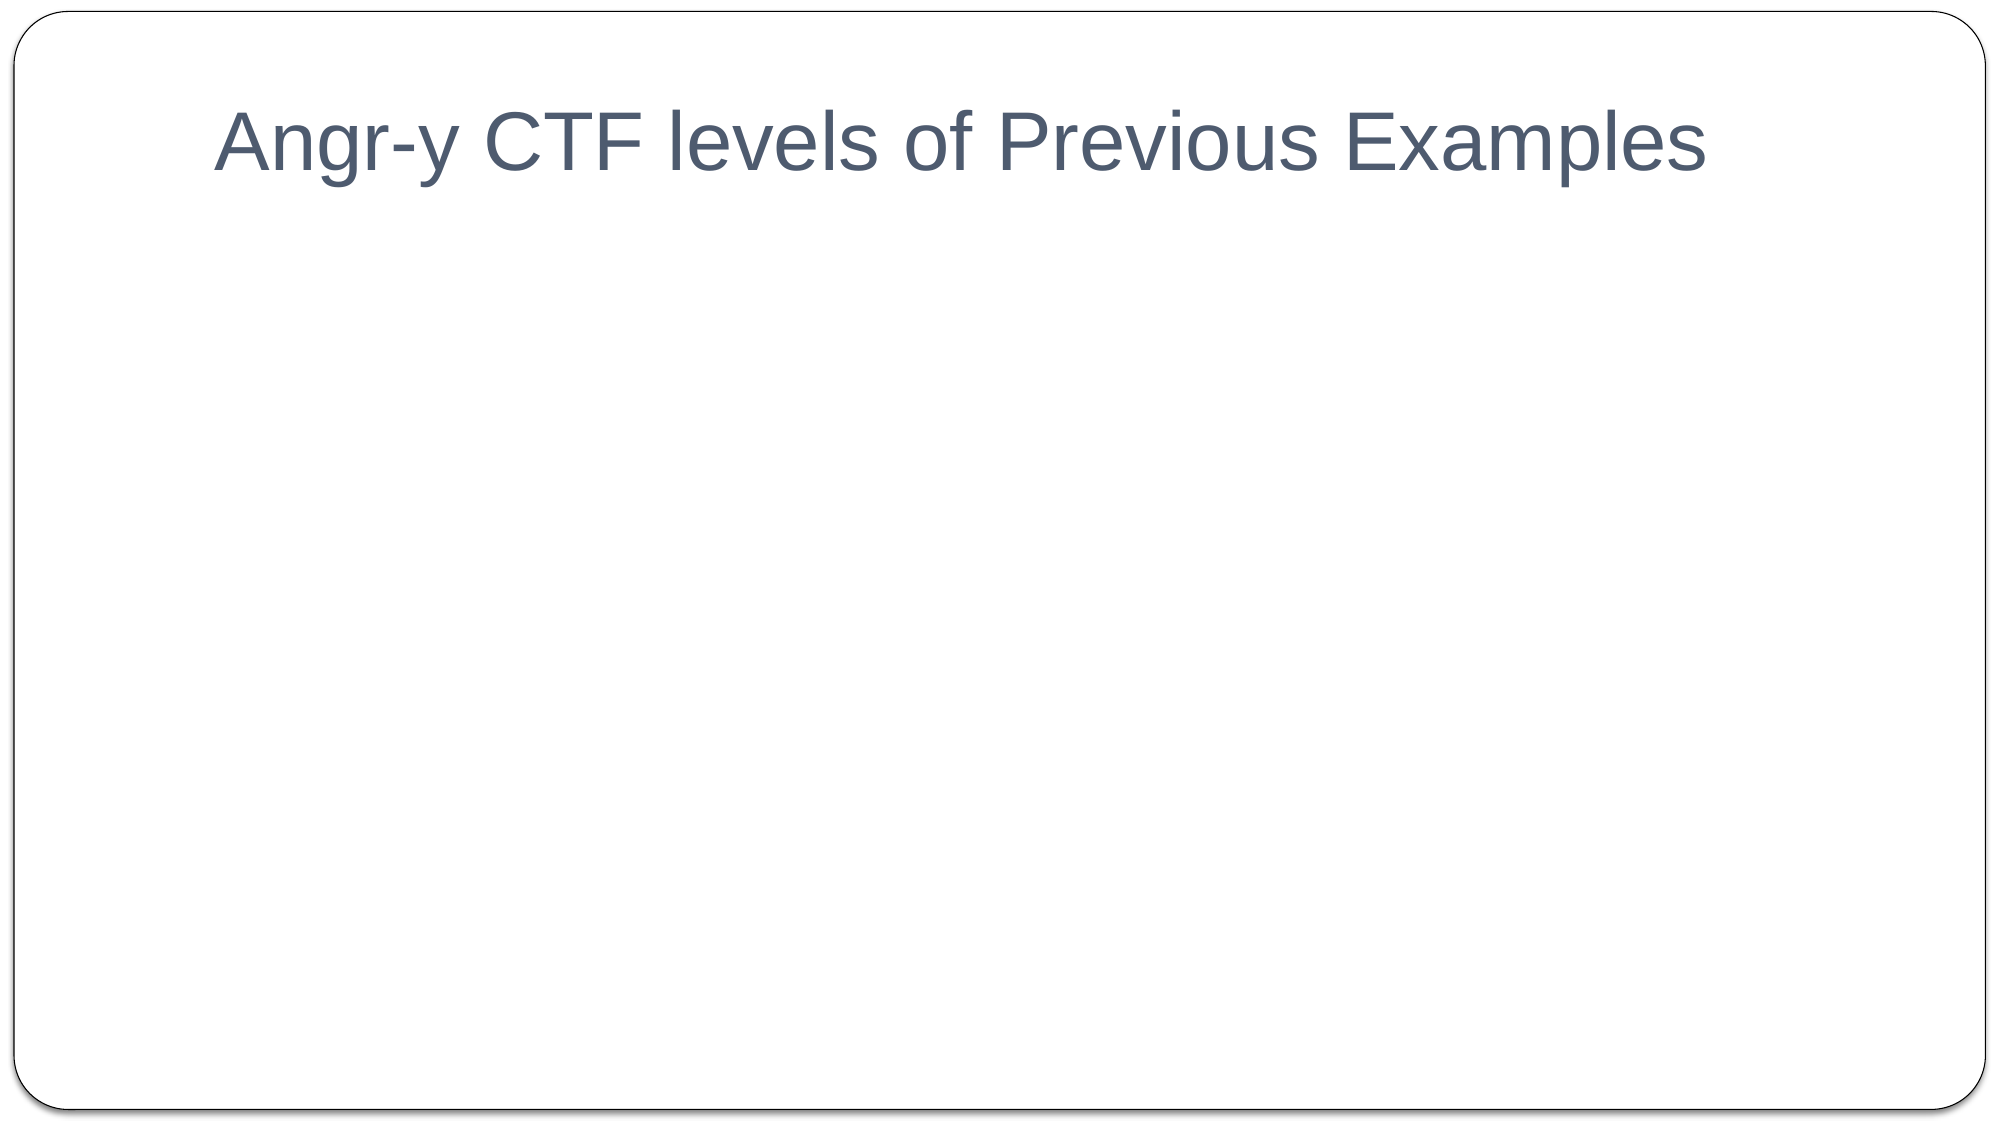

# Angr-y CTF levels of Previous Examples